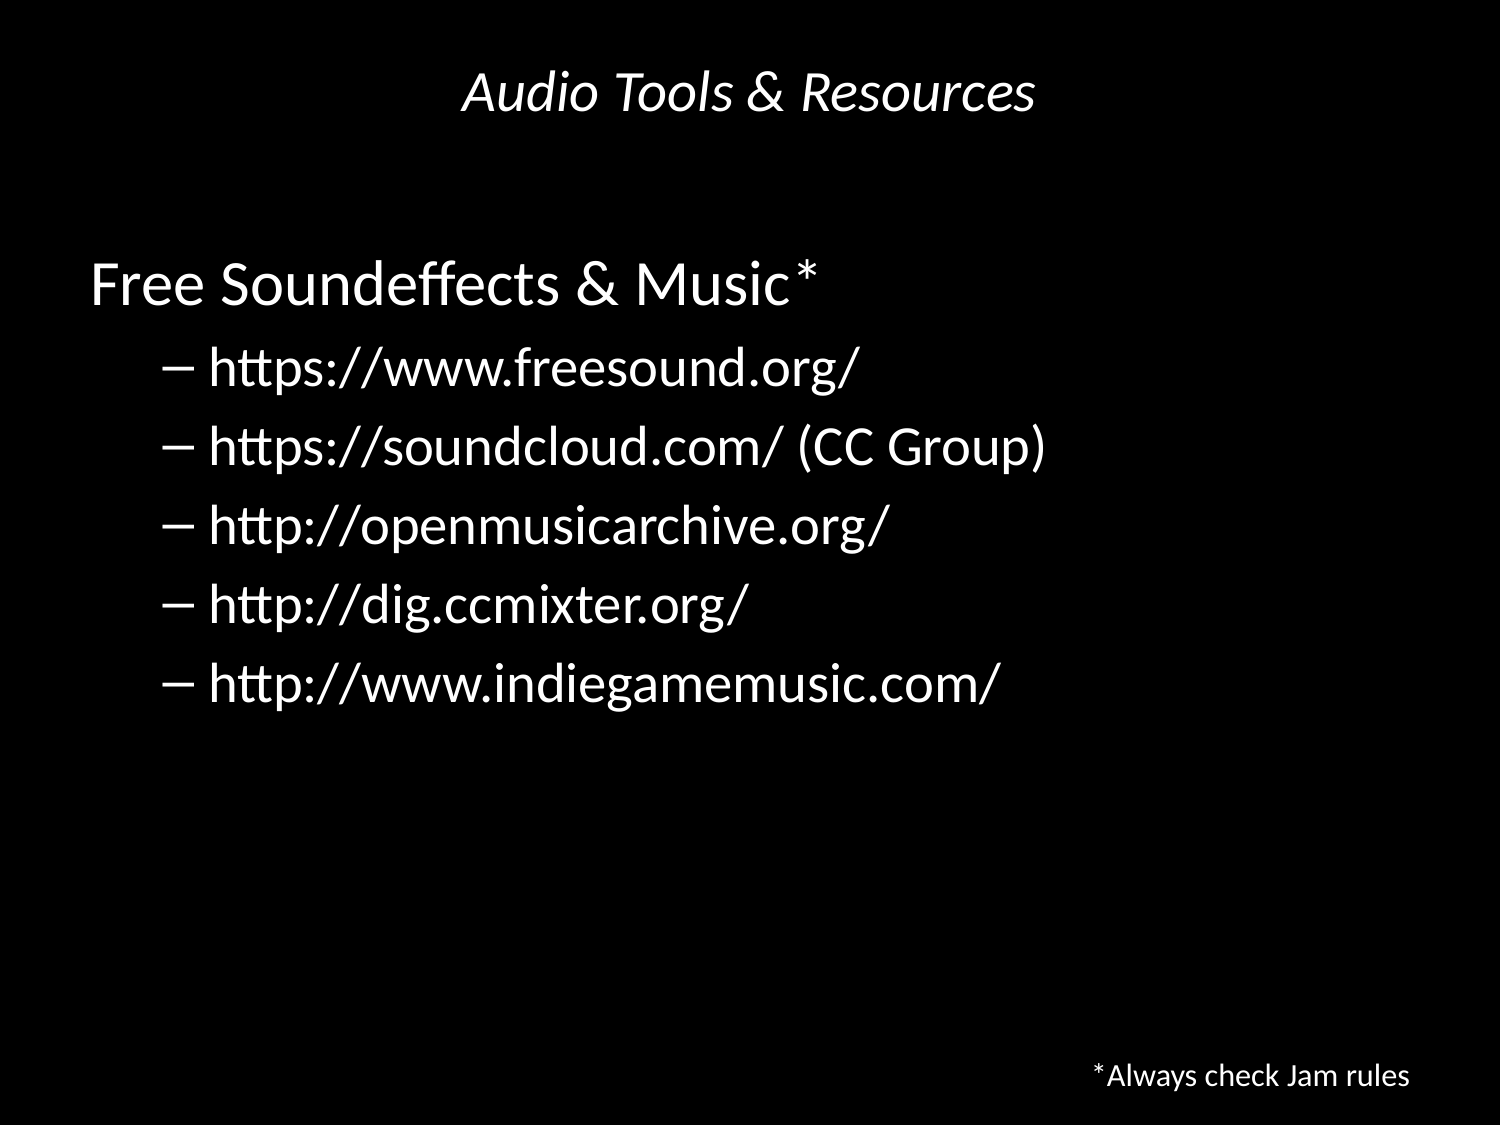

# Audio Tools & Resources
Free Soundeffects & Music*
https://www.freesound.org/
https://soundcloud.com/ (CC Group)
http://openmusicarchive.org/
http://dig.ccmixter.org/
http://www.indiegamemusic.com/

*Always check Jam rules